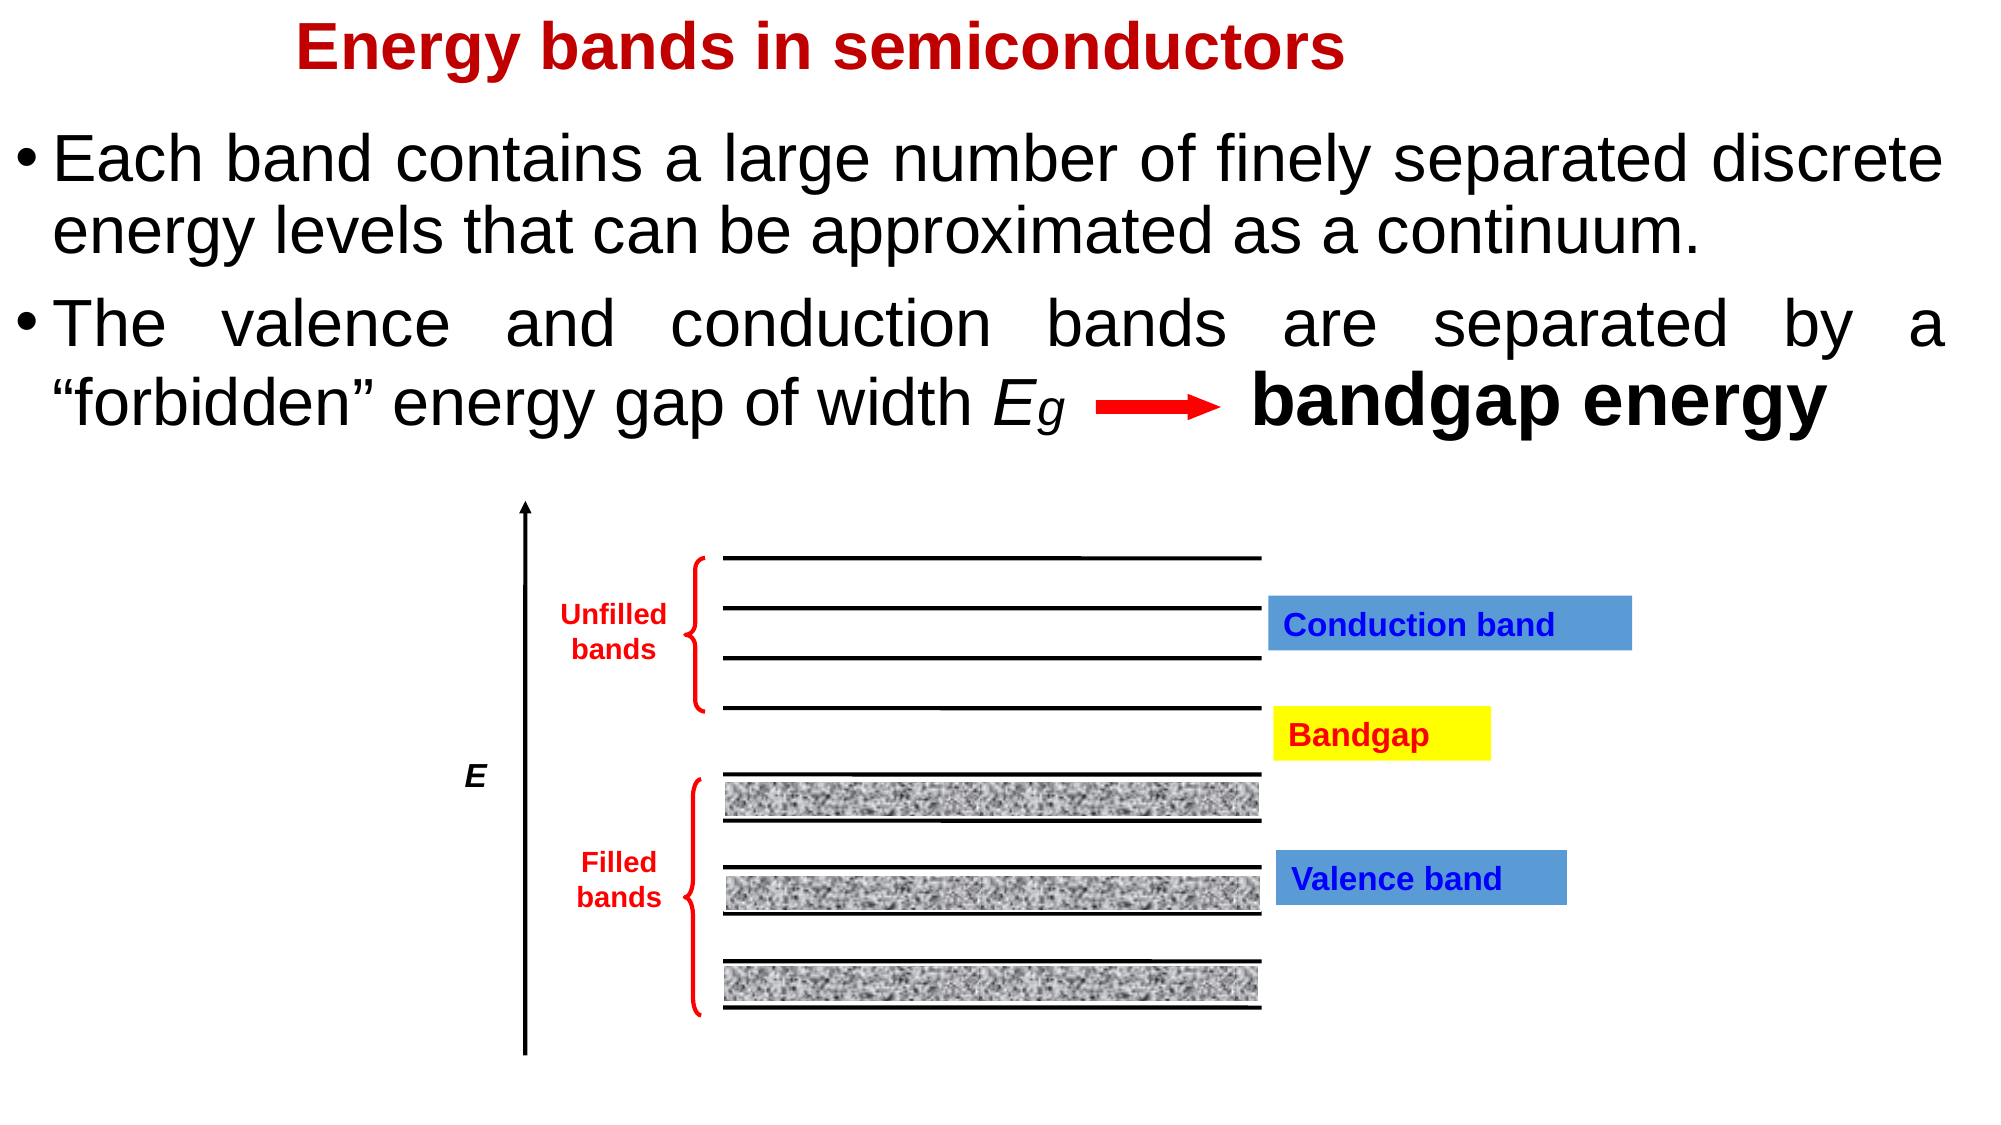

# Energy bands in semiconductors
Each band contains a large number of finely separated discrete energy levels that can be approximated as a continuum.
The valence and conduction bands are separated by a “forbidden” energy gap of width Eg          bandgap energy

Unfilled bands
Conduction band
Bandgap
E

Filled bands
Valence band